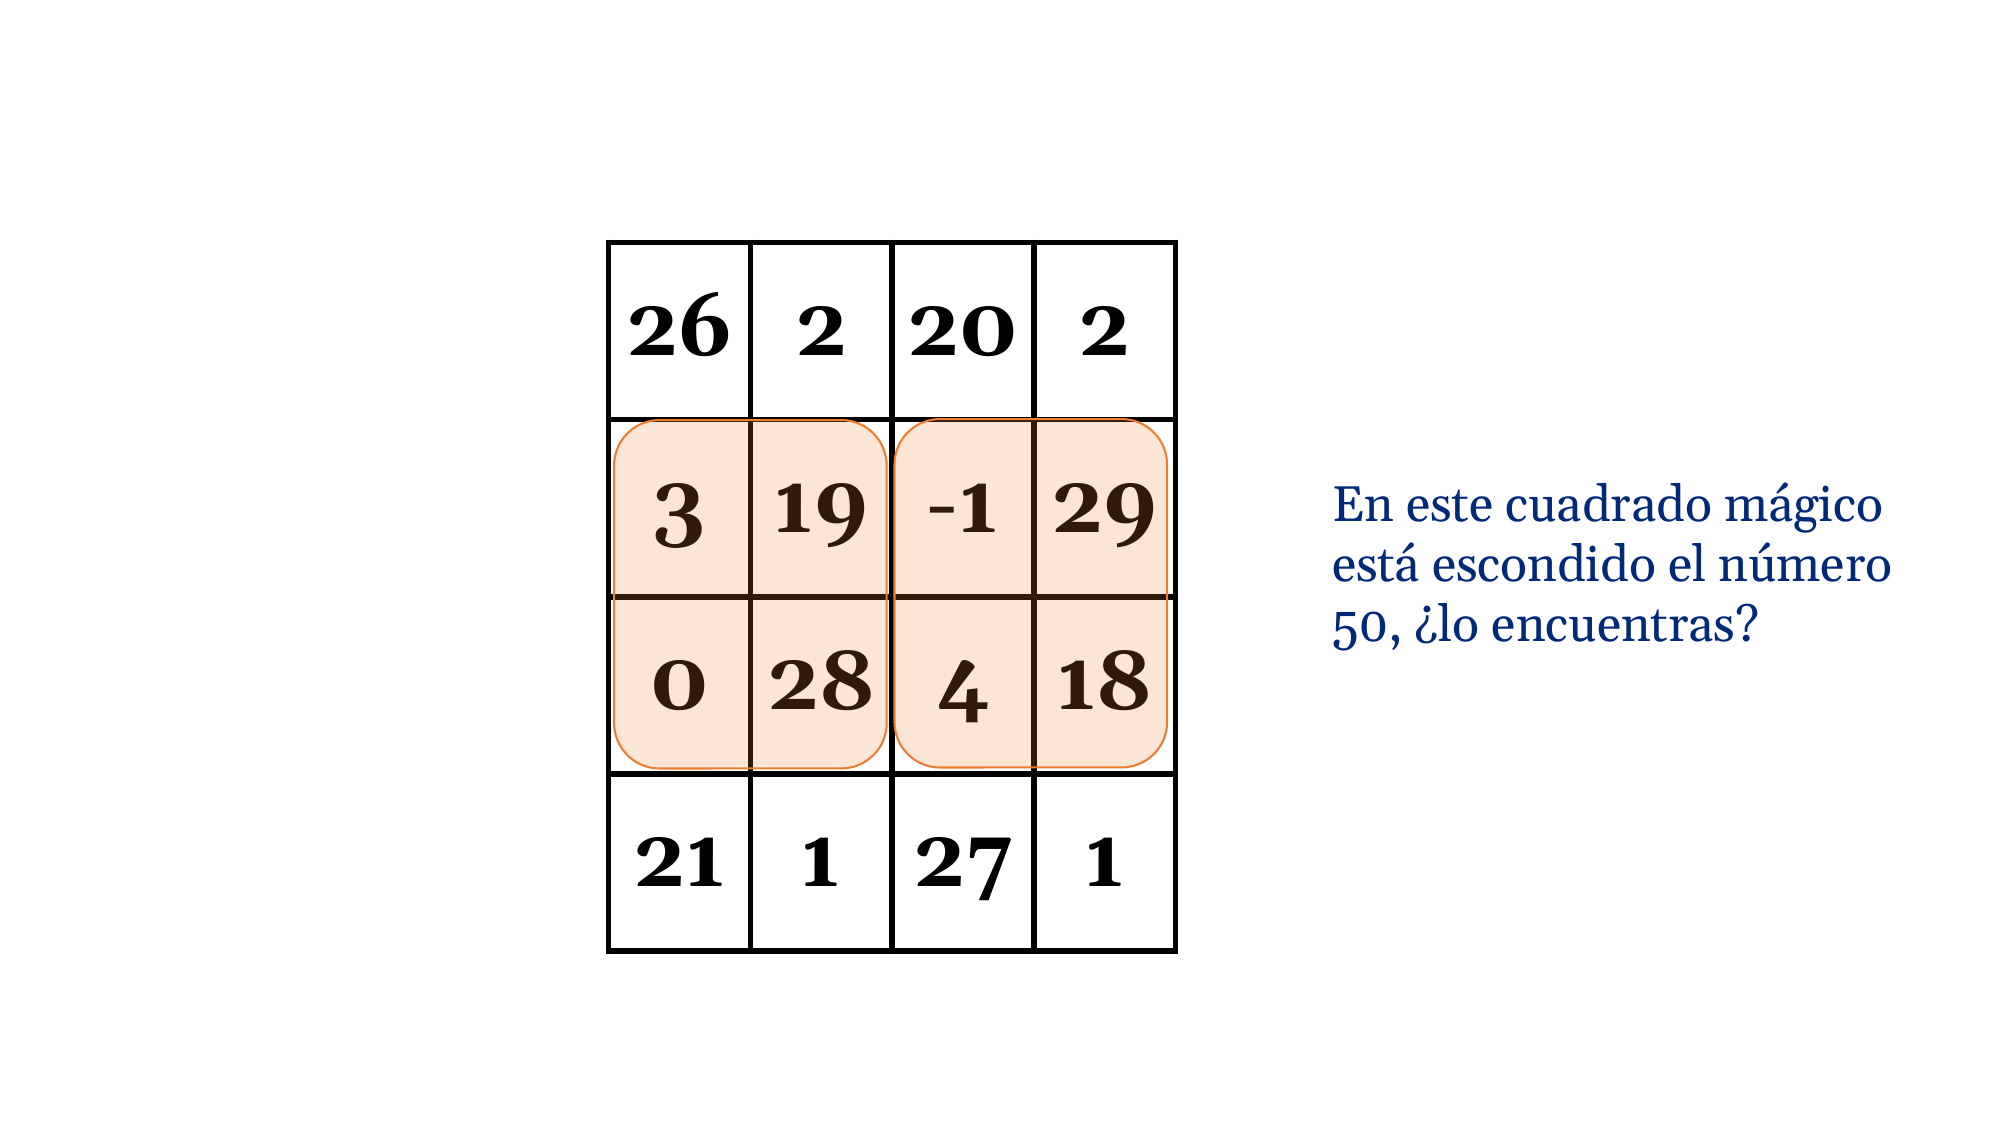

| 26 | 2 | 20 | 2 |
| --- | --- | --- | --- |
| 3 | 19 | -1 | 29 |
| 0 | 28 | 4 | 18 |
| 21 | 1 | 27 | 1 |

En este cuadrado mágico está escondido el número 50, ¿lo encuentras?